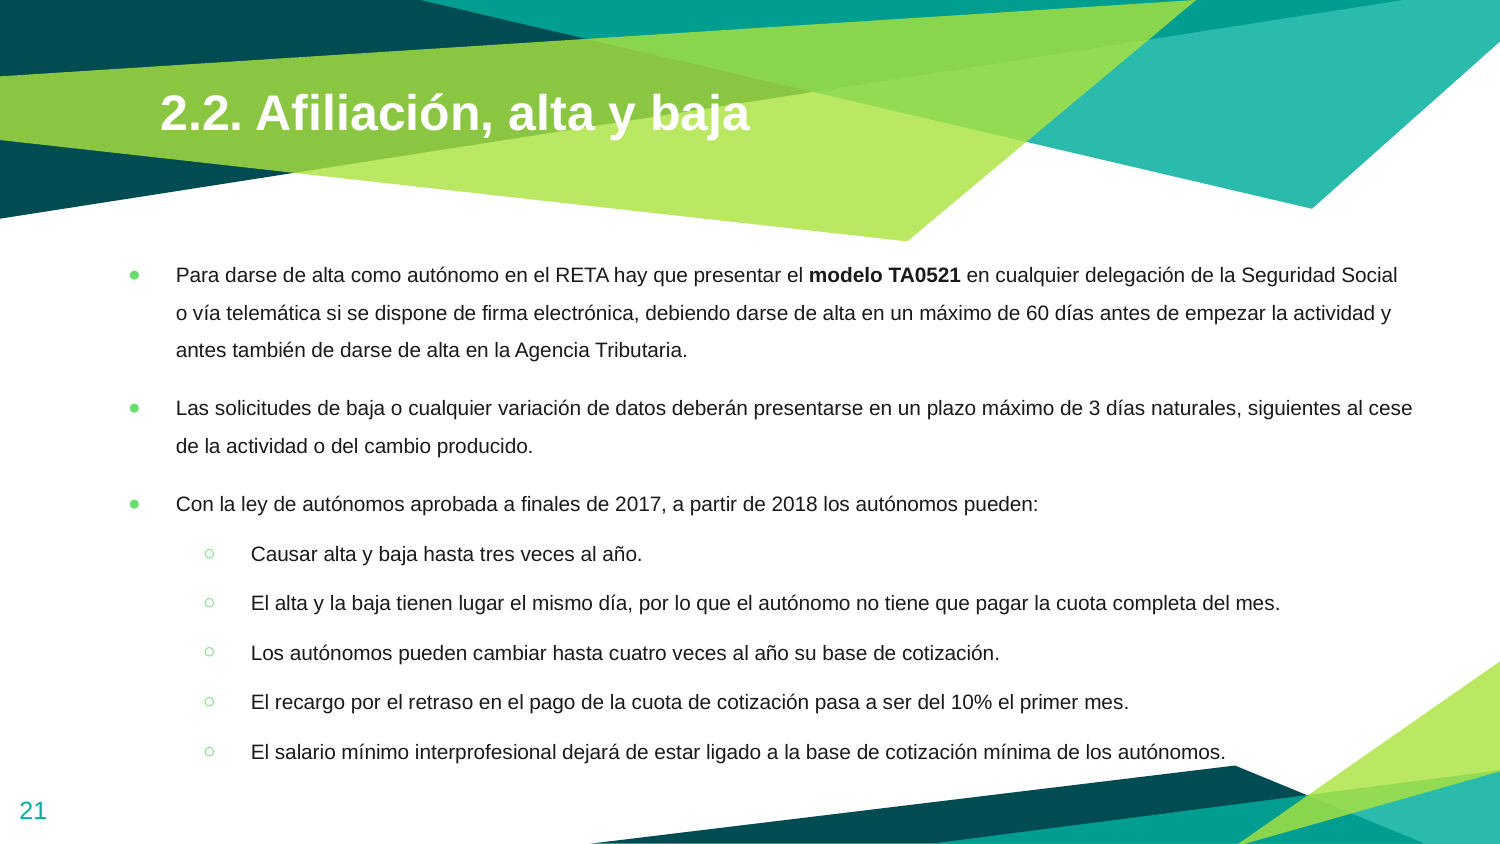

# 2.2. Afiliación, alta y baja
Para darse de alta como autónomo en el RETA hay que presentar el modelo TA0521 en cualquier delegación de la Seguridad Social o vía telemática si se dispone de firma electrónica, debiendo darse de alta en un máximo de 60 días antes de empezar la actividad y antes también de darse de alta en la Agencia Tributaria.
Las solicitudes de baja o cualquier variación de datos deberán presentarse en un plazo máximo de 3 días naturales, siguientes al cese de la actividad o del cambio producido.
Con la ley de autónomos aprobada a finales de 2017, a partir de 2018 los autónomos pueden:
Causar alta y baja hasta tres veces al año.
El alta y la baja tienen lugar el mismo día, por lo que el autónomo no tiene que pagar la cuota completa del mes.
Los autónomos pueden cambiar hasta cuatro veces al año su base de cotización.
El recargo por el retraso en el pago de la cuota de cotización pasa a ser del 10% el primer mes.
El salario mínimo interprofesional dejará de estar ligado a la base de cotización mínima de los autónomos.
21